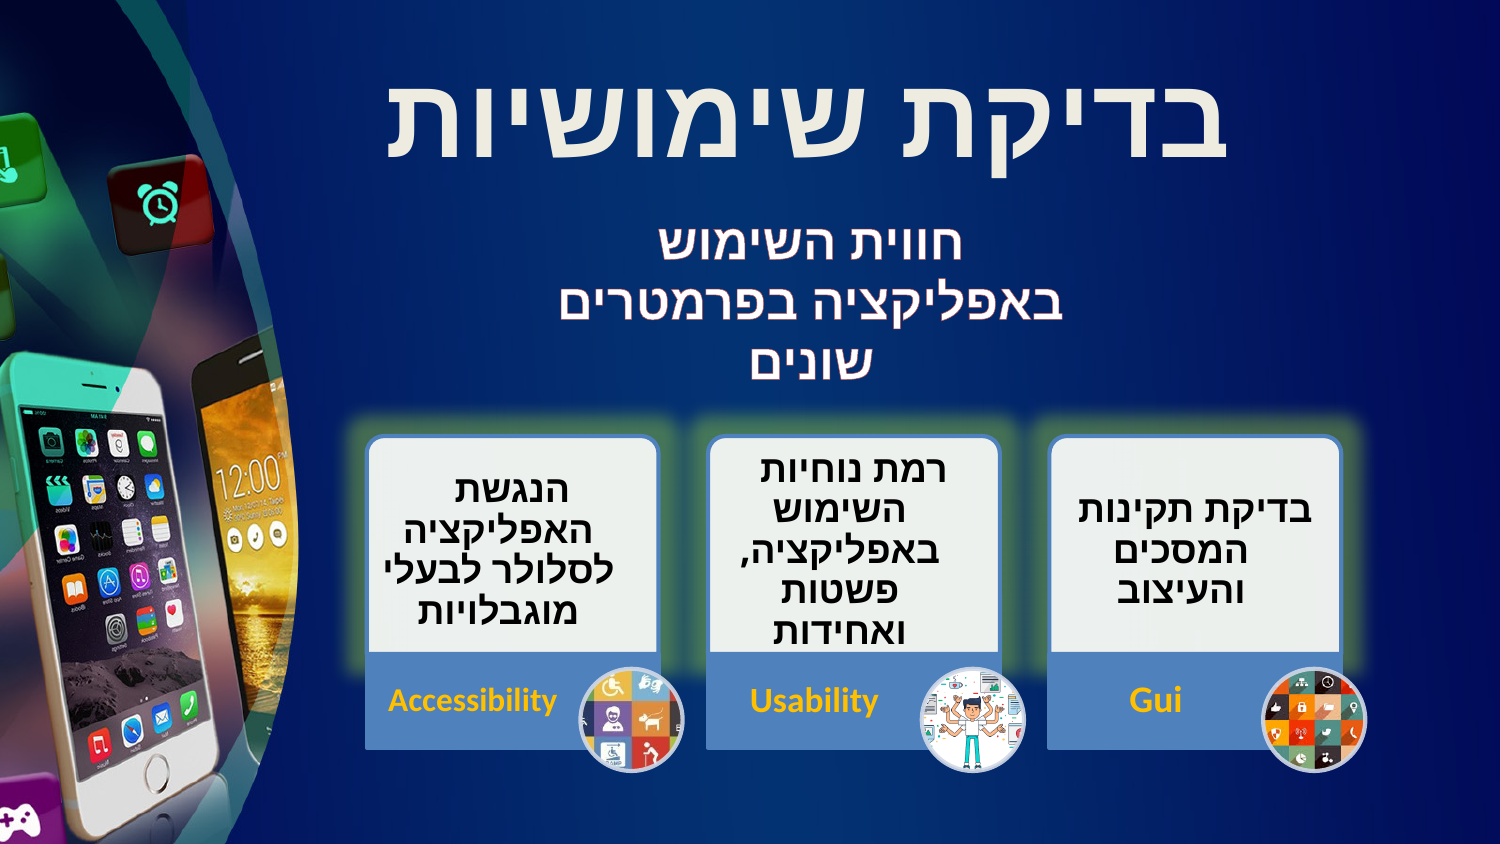

בדיקת שימושיות
חווית השימוש באפליקציה בפרמטרים שונים
הנגשת האפליקציה לסלולר לבעלי מוגבלויות
Accessibility
רמת נוחיות השימוש באפליקציה, פשטות ואחידות
Usability
בדיקת תקינות המסכים והעיצוב
Gui